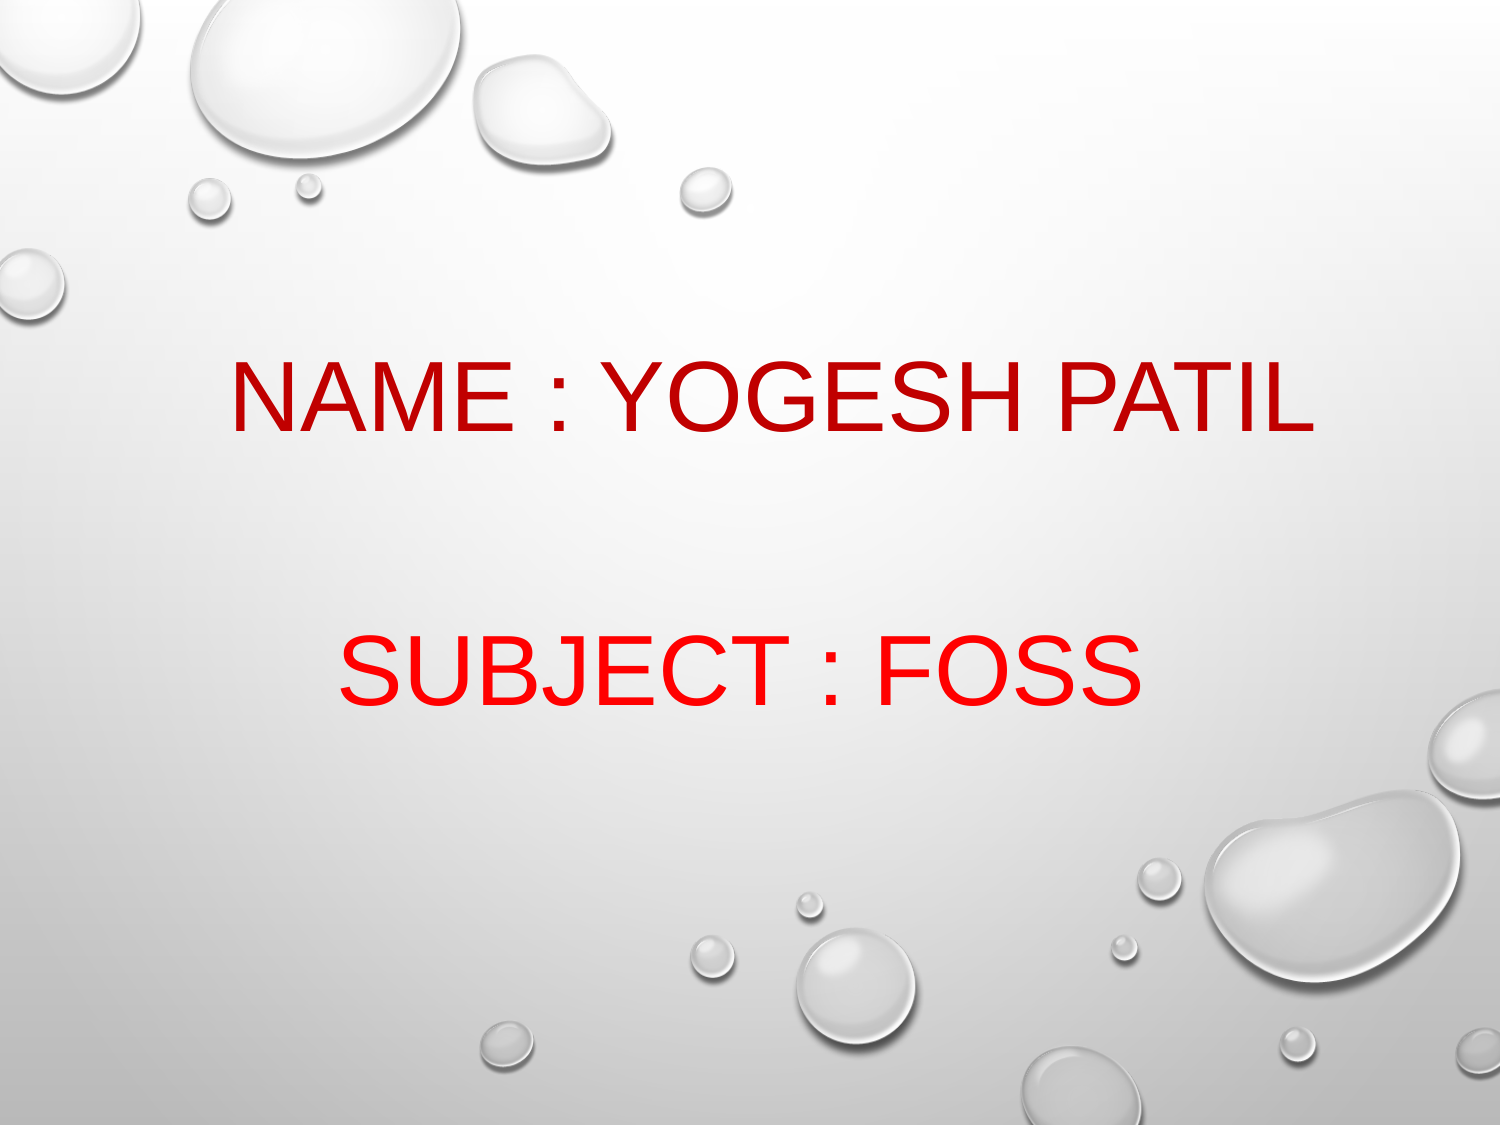

# NAME : Yogesh Patil
Subject : Foss